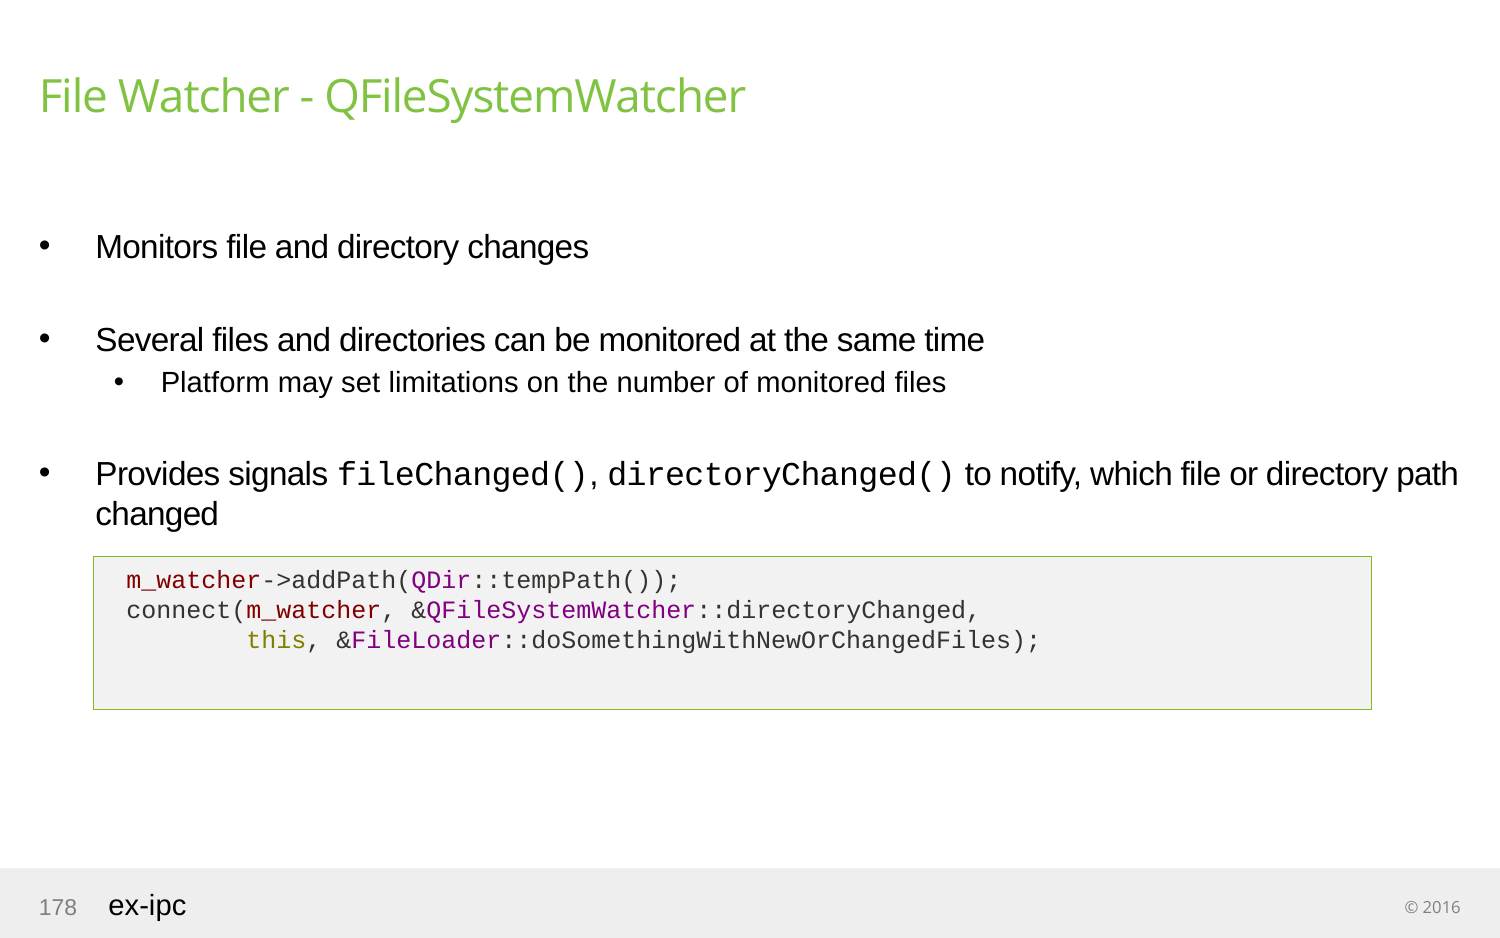

# File Watcher - QFileSystemWatcher
Monitors file and directory changes

Several files and directories can be monitored at the same time
Platform may set limitations on the number of monitored files

Provides signals fileChanged(), directoryChanged() to notify, which file or directory path changed
m_watcher->addPath(QDir::tempPath());
connect(m_watcher, &QFileSystemWatcher::directoryChanged,
        this, &FileLoader::doSomethingWithNewOrChangedFiles);
178
ex-ipc
© 2016